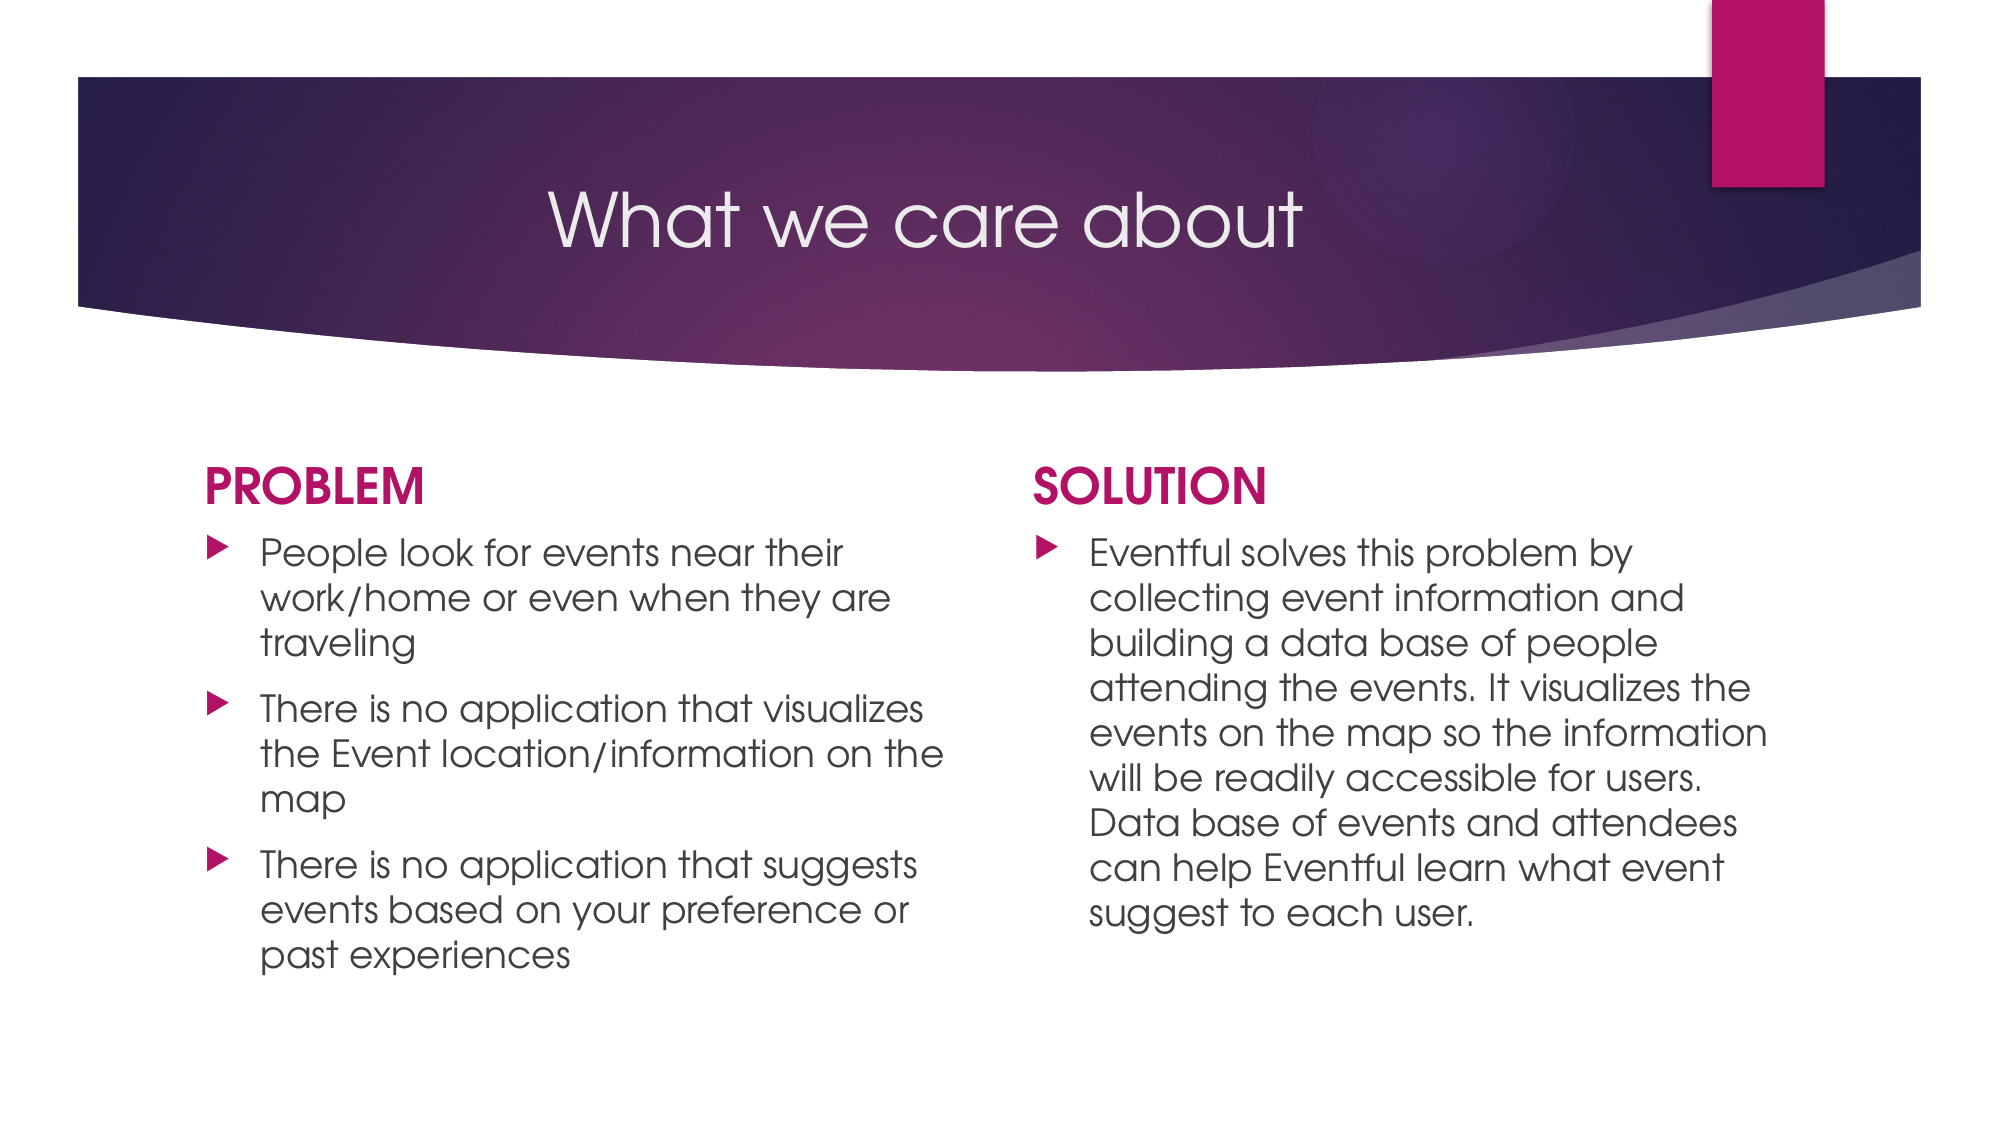

# What we care about
PROBLEM
SOLUTION
People look for events near their work/home or even when they are traveling
There is no application that visualizes the Event location/information on the map
There is no application that suggests events based on your preference or past experiences
Eventful solves this problem by collecting event information and building a data base of people attending the events. It visualizes the events on the map so the information  will be readily accessible for users. Data base of events and attendees can help Eventful learn what event suggest to each user.